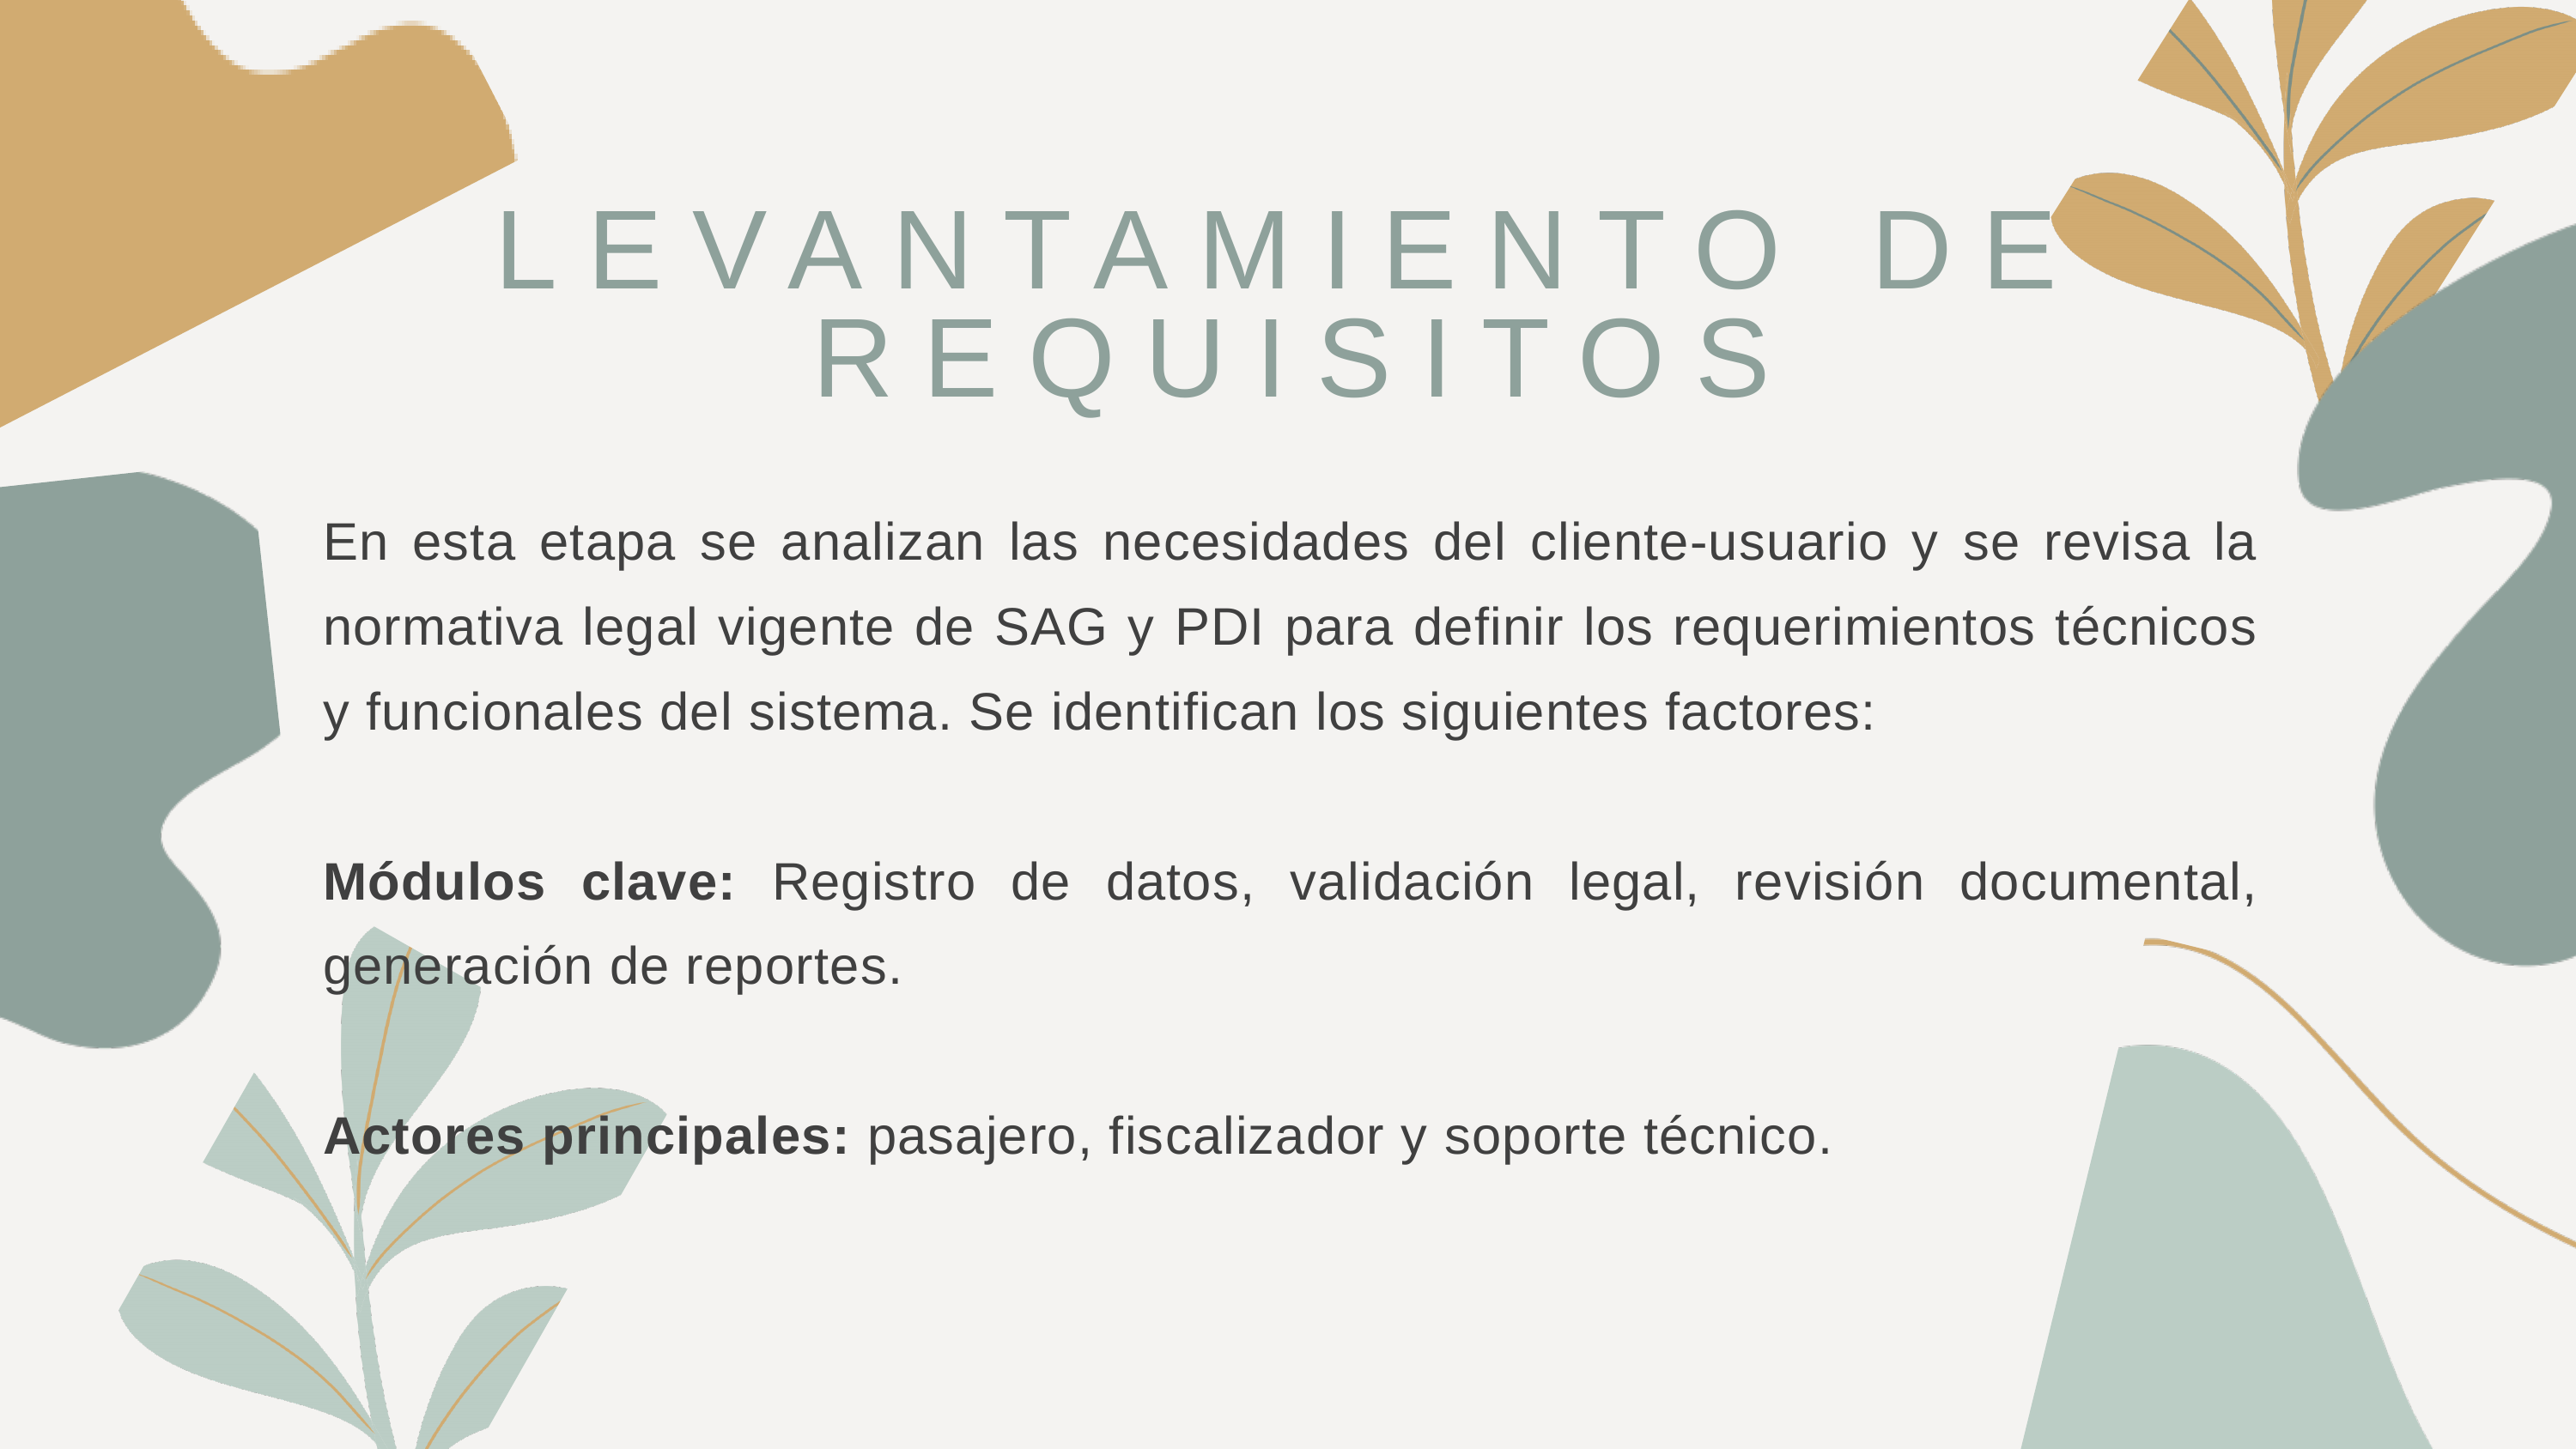

LEVANTAMIENTO DE REQUISITOS
En esta etapa se analizan las necesidades del cliente-usuario y se revisa la normativa legal vigente de SAG y PDI para definir los requerimientos técnicos y funcionales del sistema. Se identifican los siguientes factores:

Módulos clave: Registro de datos, validación legal, revisión documental, generación de reportes.

Actores principales: pasajero, fiscalizador y soporte técnico.